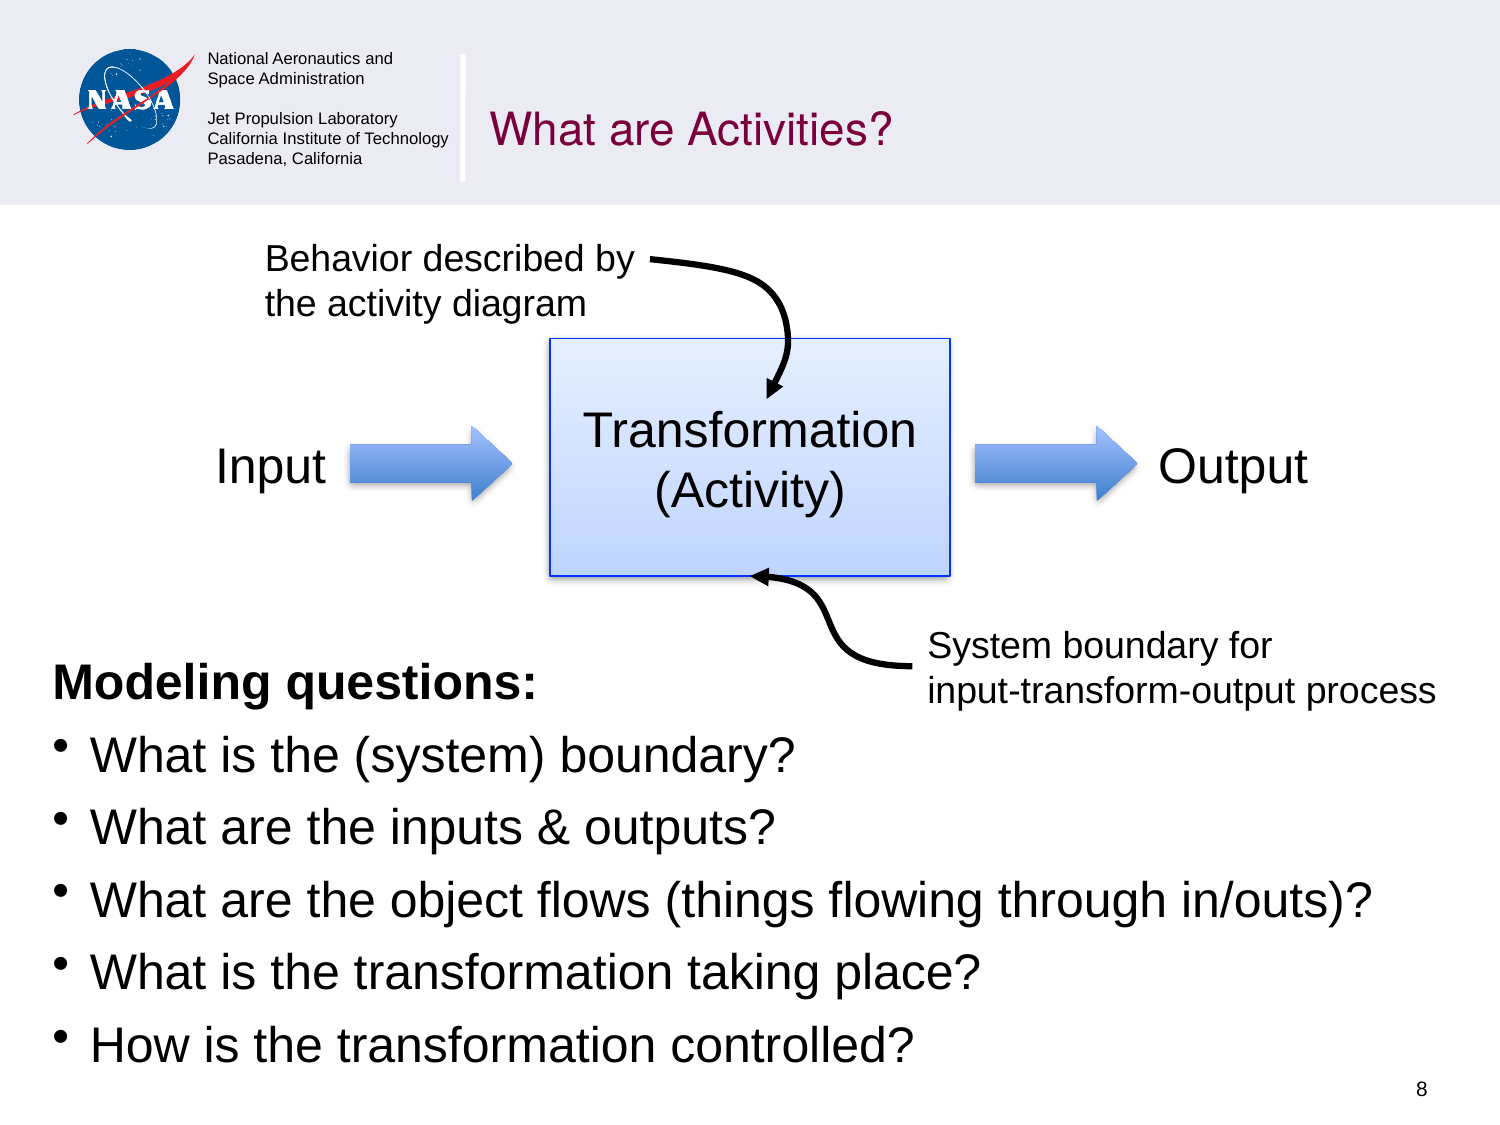

# What are Activities?
Behavior described by the activity diagram

Transformation
(Activity)
Input

Output
System boundary for
input-transform-output process
Modeling questions:
What is the (system) boundary?
What are the inputs & outputs?
What are the object flows (things flowing through in/outs)?
What is the transformation taking place?
How is the transformation controlled?